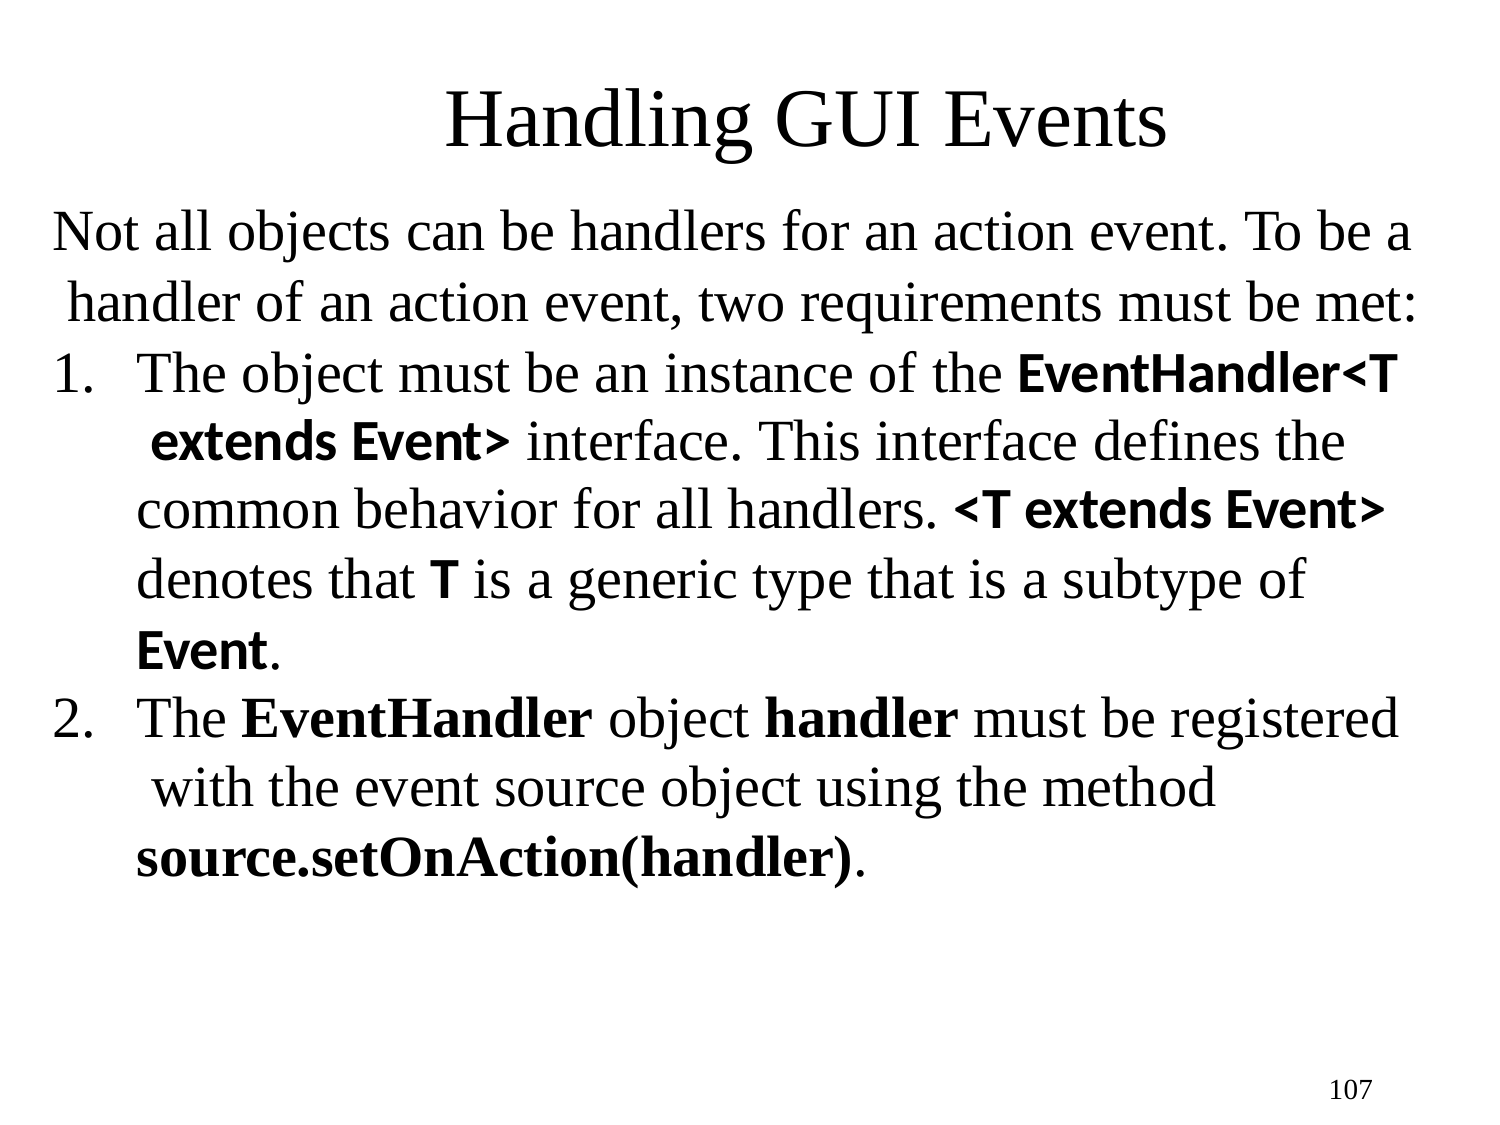

# Handling GUI Events
Not all objects can be handlers for an action event. To be a  handler of an action event, two requirements must be met:
The object must be an instance of the EventHandler<T  extends Event> interface. This interface defines the
common behavior for all handlers. <T extends Event>
denotes that T is a generic type that is a subtype of
Event.
The EventHandler object handler must be registered  with the event source object using the method  source.setOnAction(handler).
107